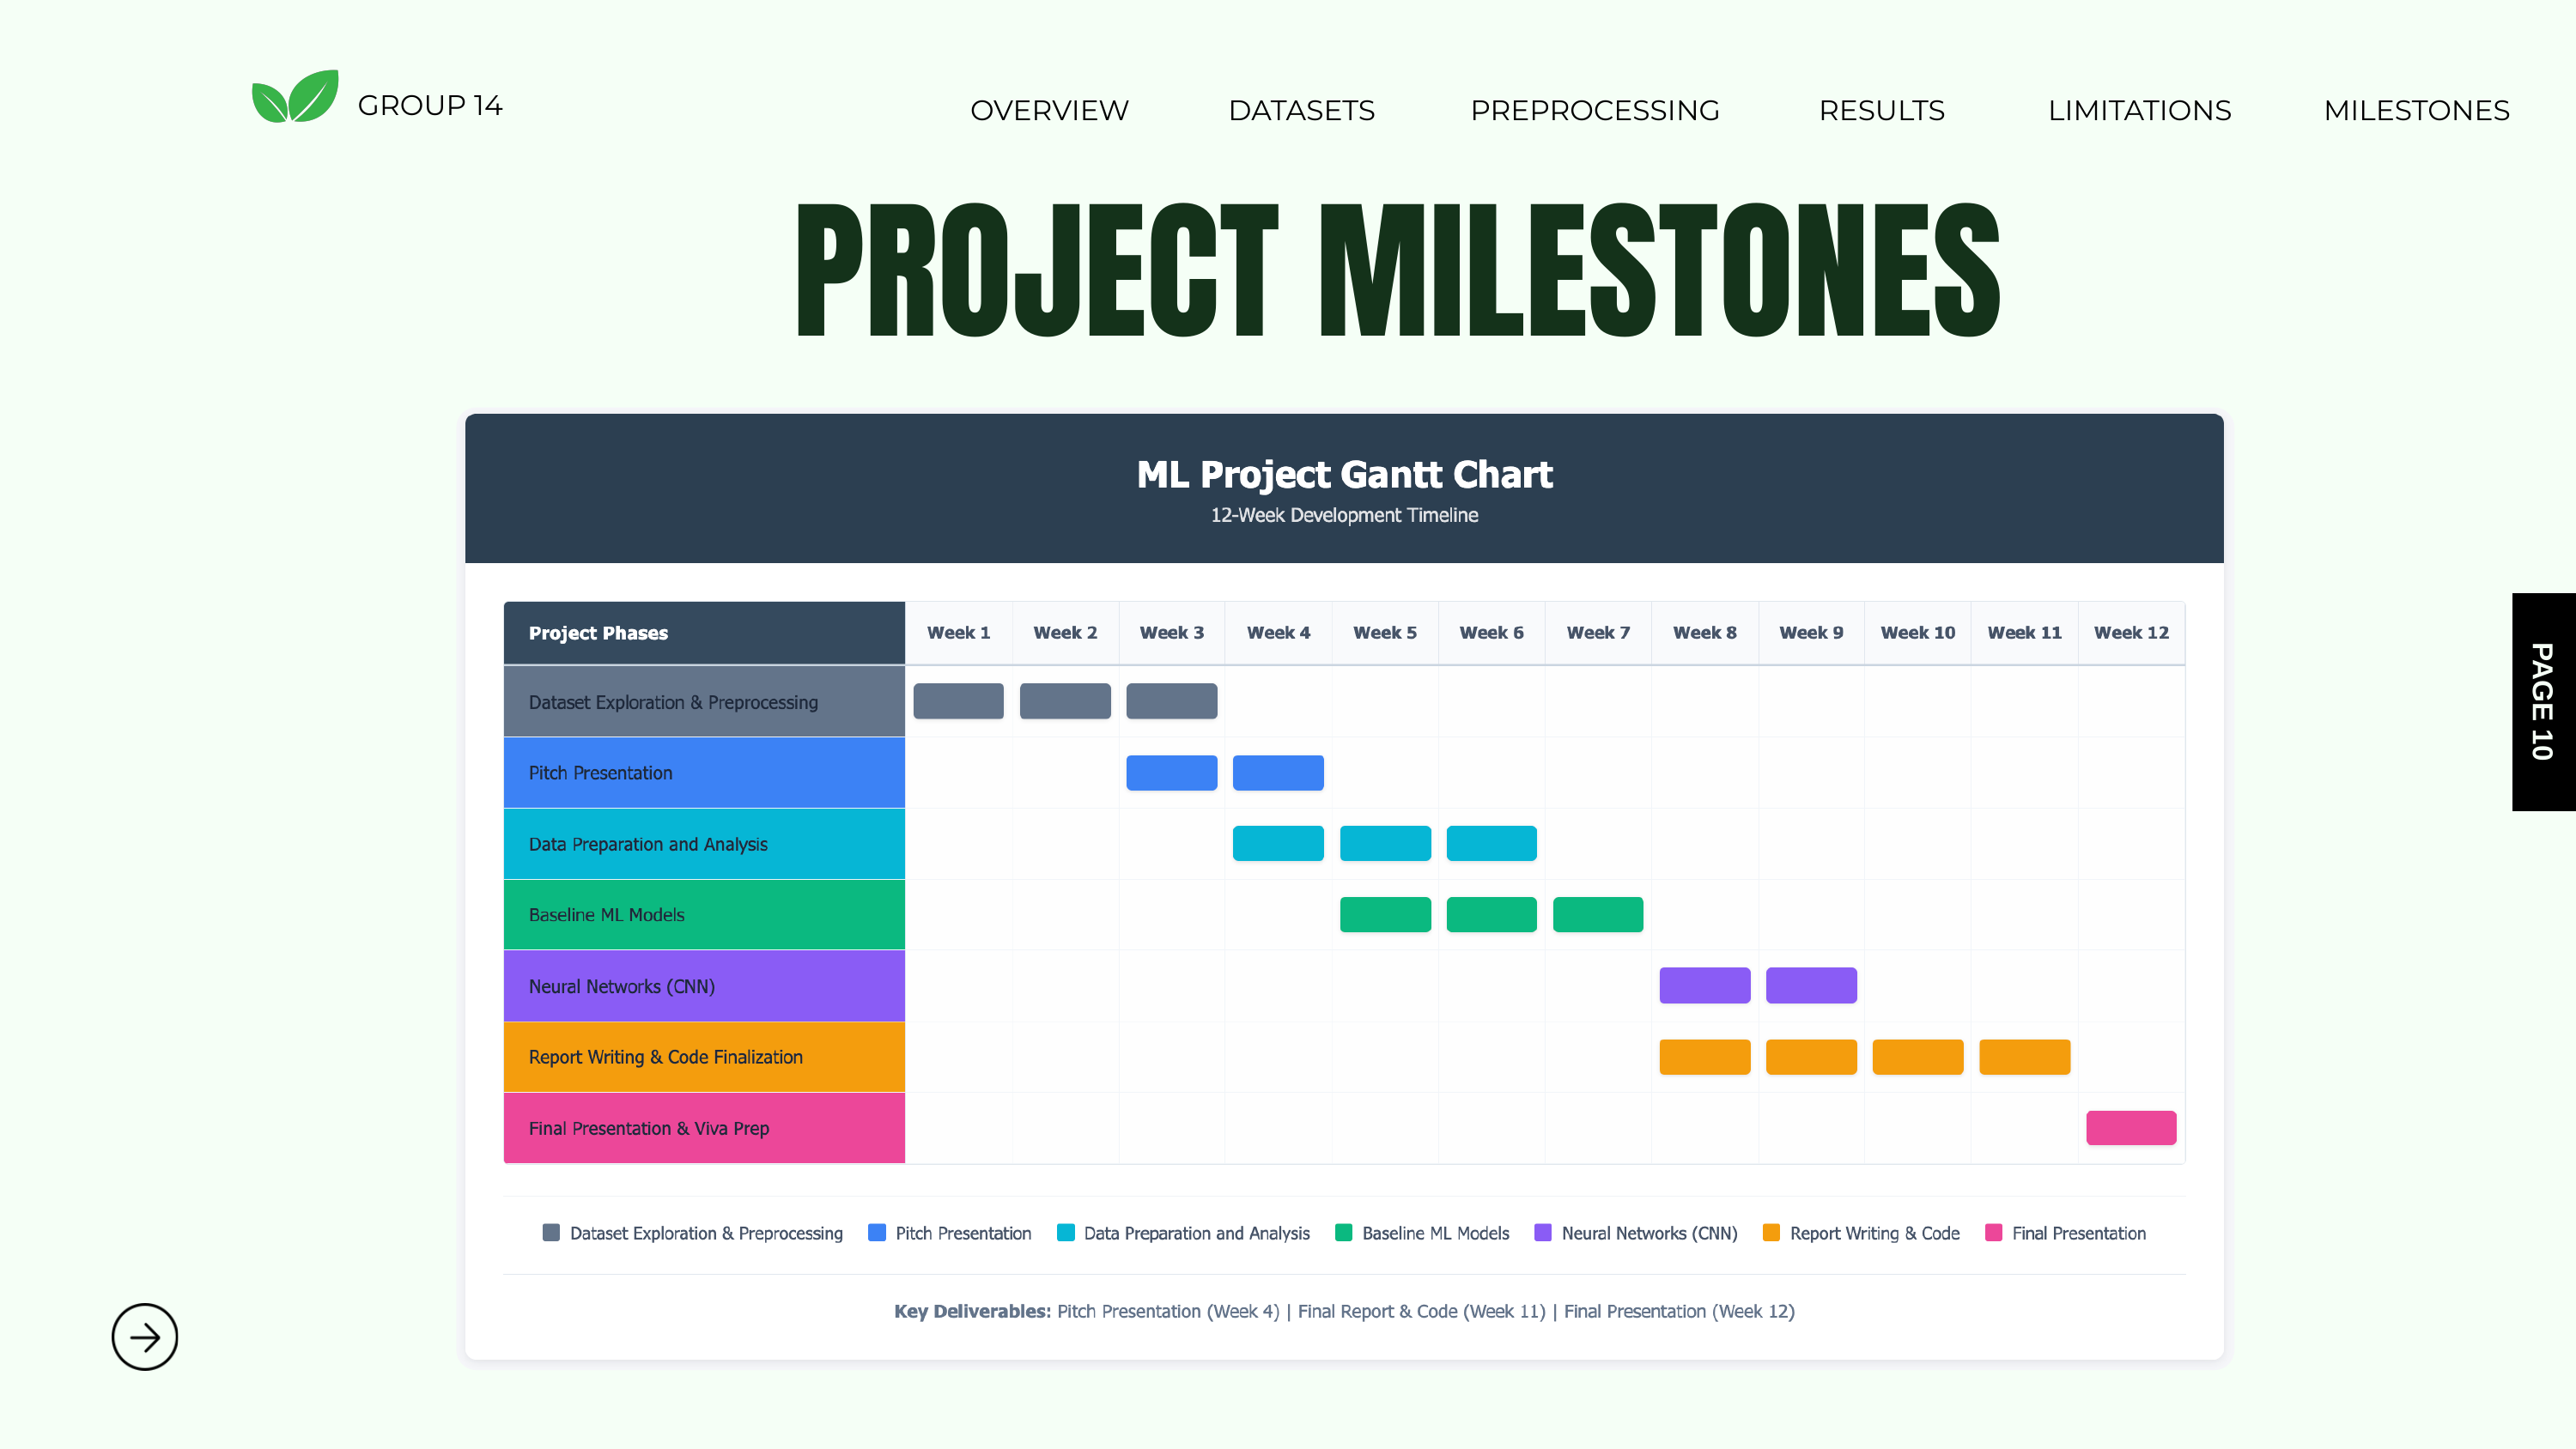

GROUP 14
OVERVIEW
DATASETS
PREPROCESSING
RESULTS
LIMITATIONS
MILESTONES
PROJECT MILESTONES

PAGE 10